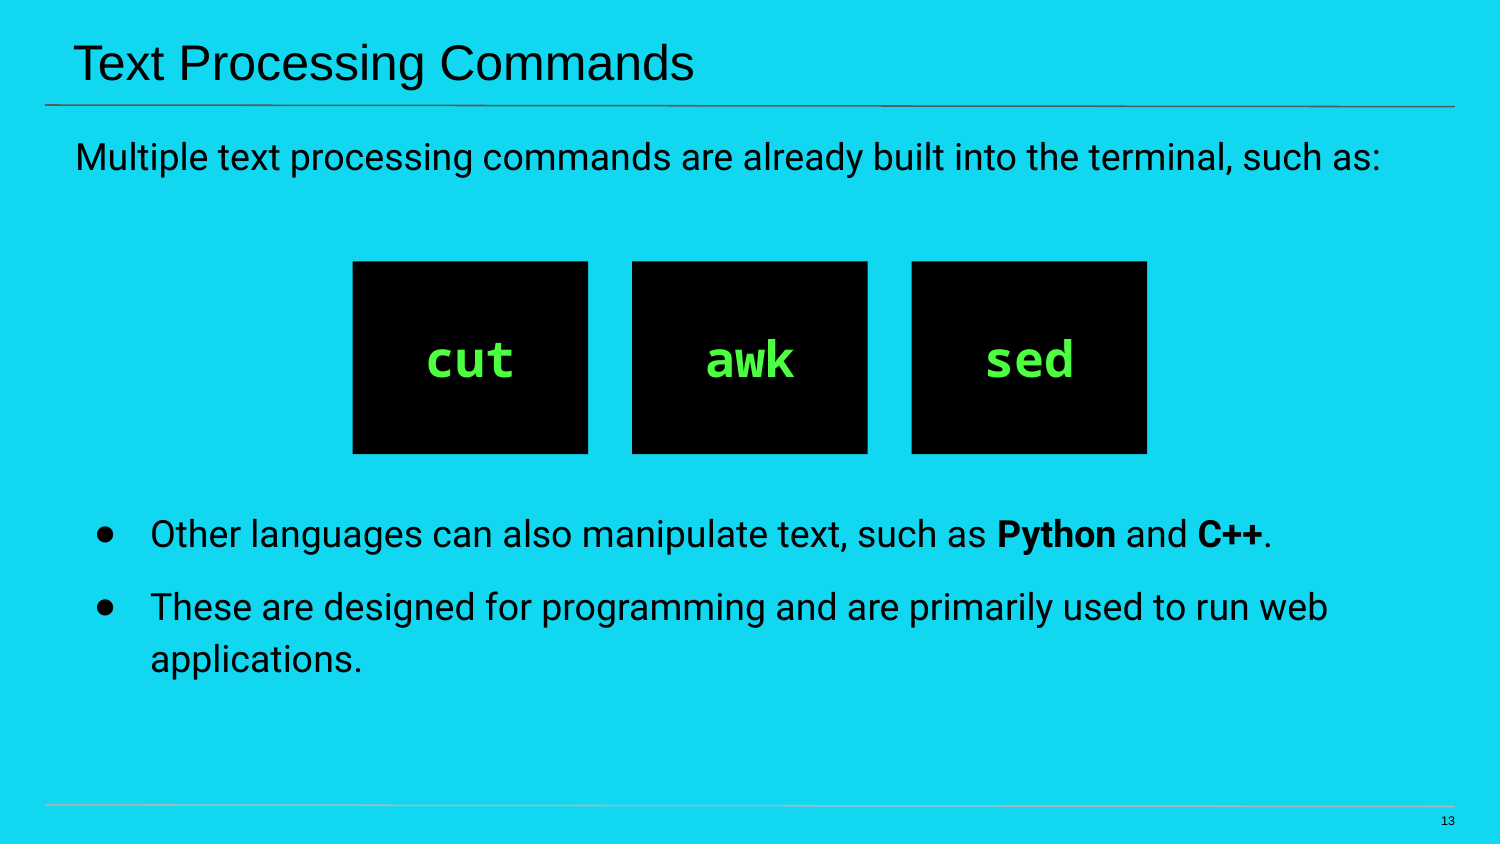

# Text Processing Commands
Multiple text processing commands are already built into the terminal, such as:

cut

awk
sed

Other languages can also manipulate text, such as Python and C++.
These are designed for programming and are primarily used to run web applications.
13